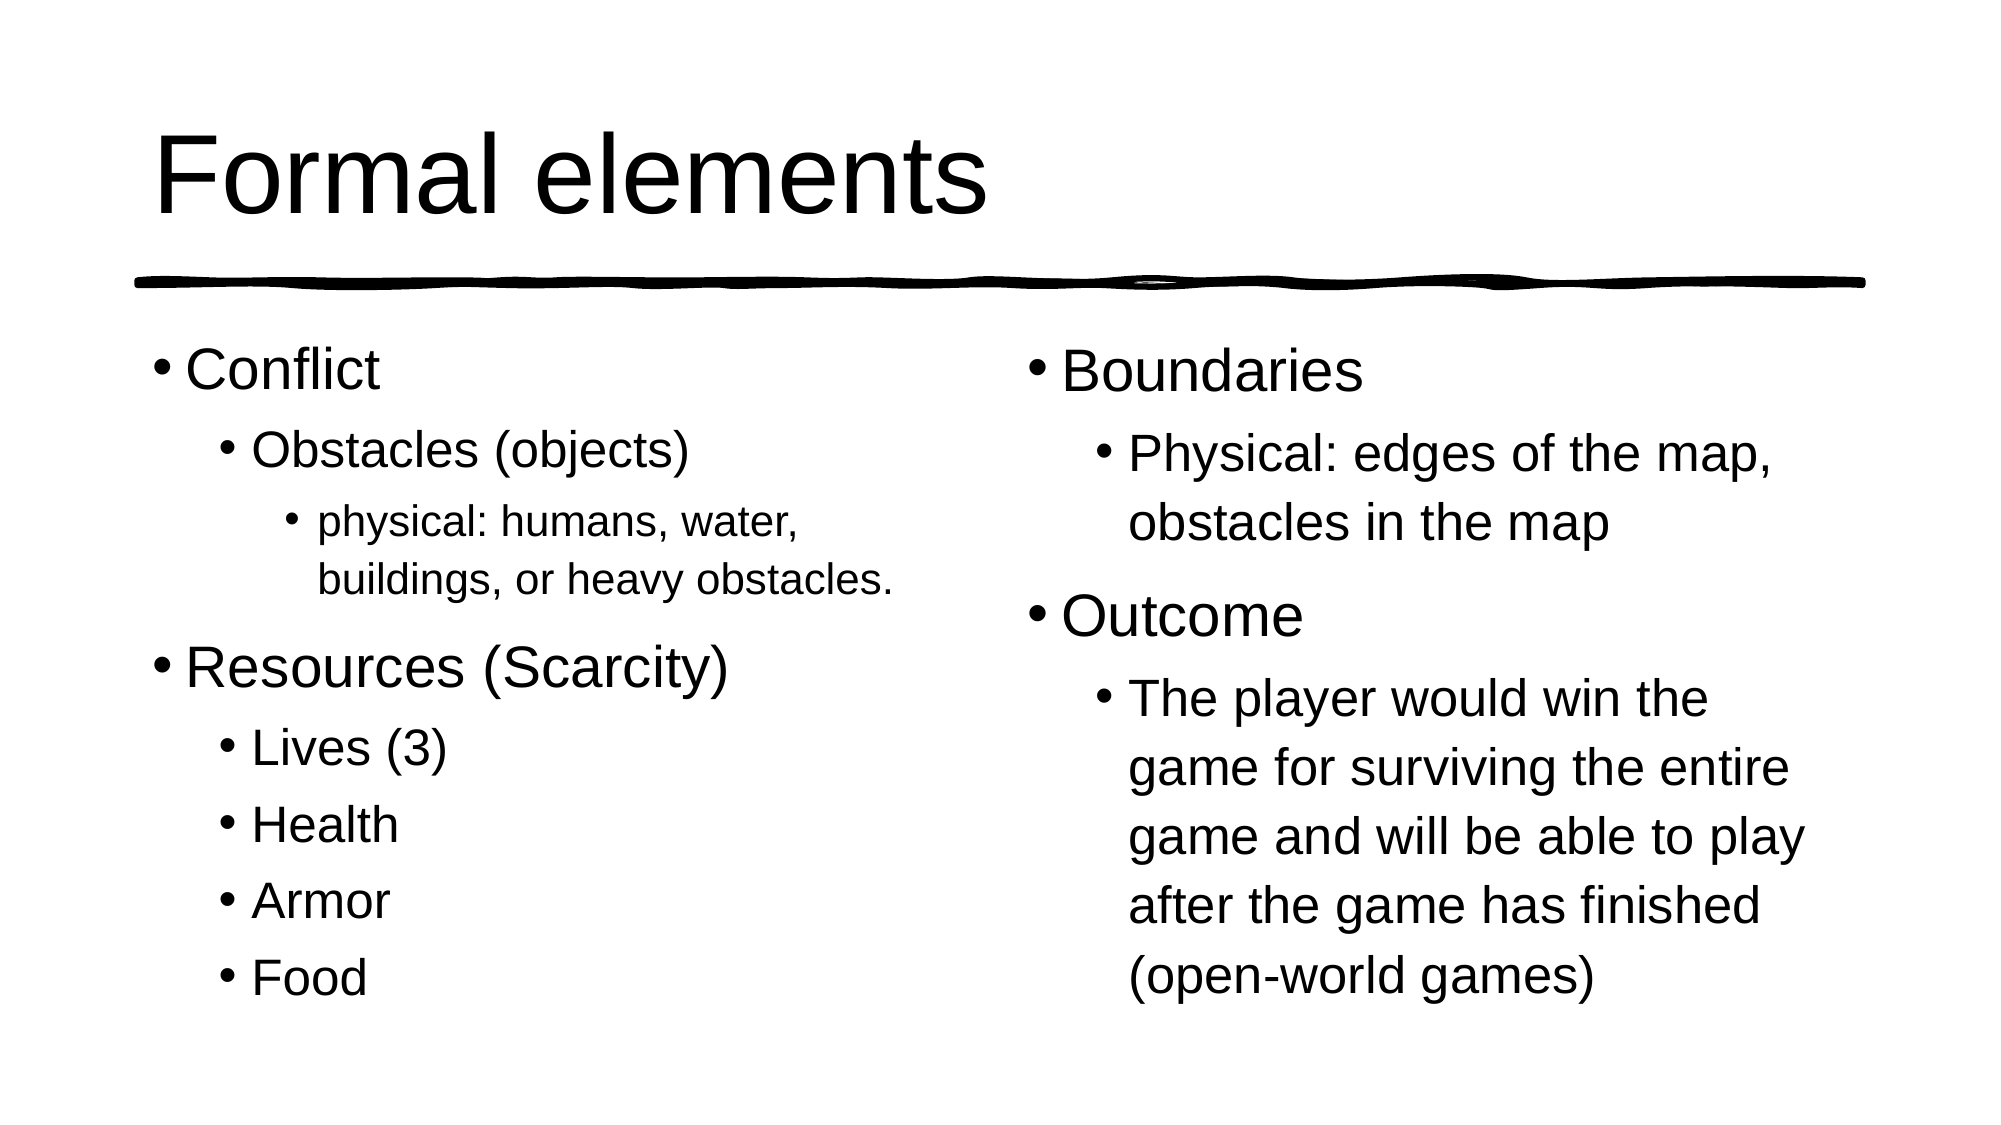

# Formal elements
Conflict
Obstacles (objects)
physical: humans, water, buildings, or heavy obstacles.
Resources (Scarcity)
Lives (3)
Health
Armor
Food

Boundaries
Physical: edges of the map, obstacles in the map
Outcome
The player would win the game for surviving the entire game and will be able to play after the game has finished (open-world games)